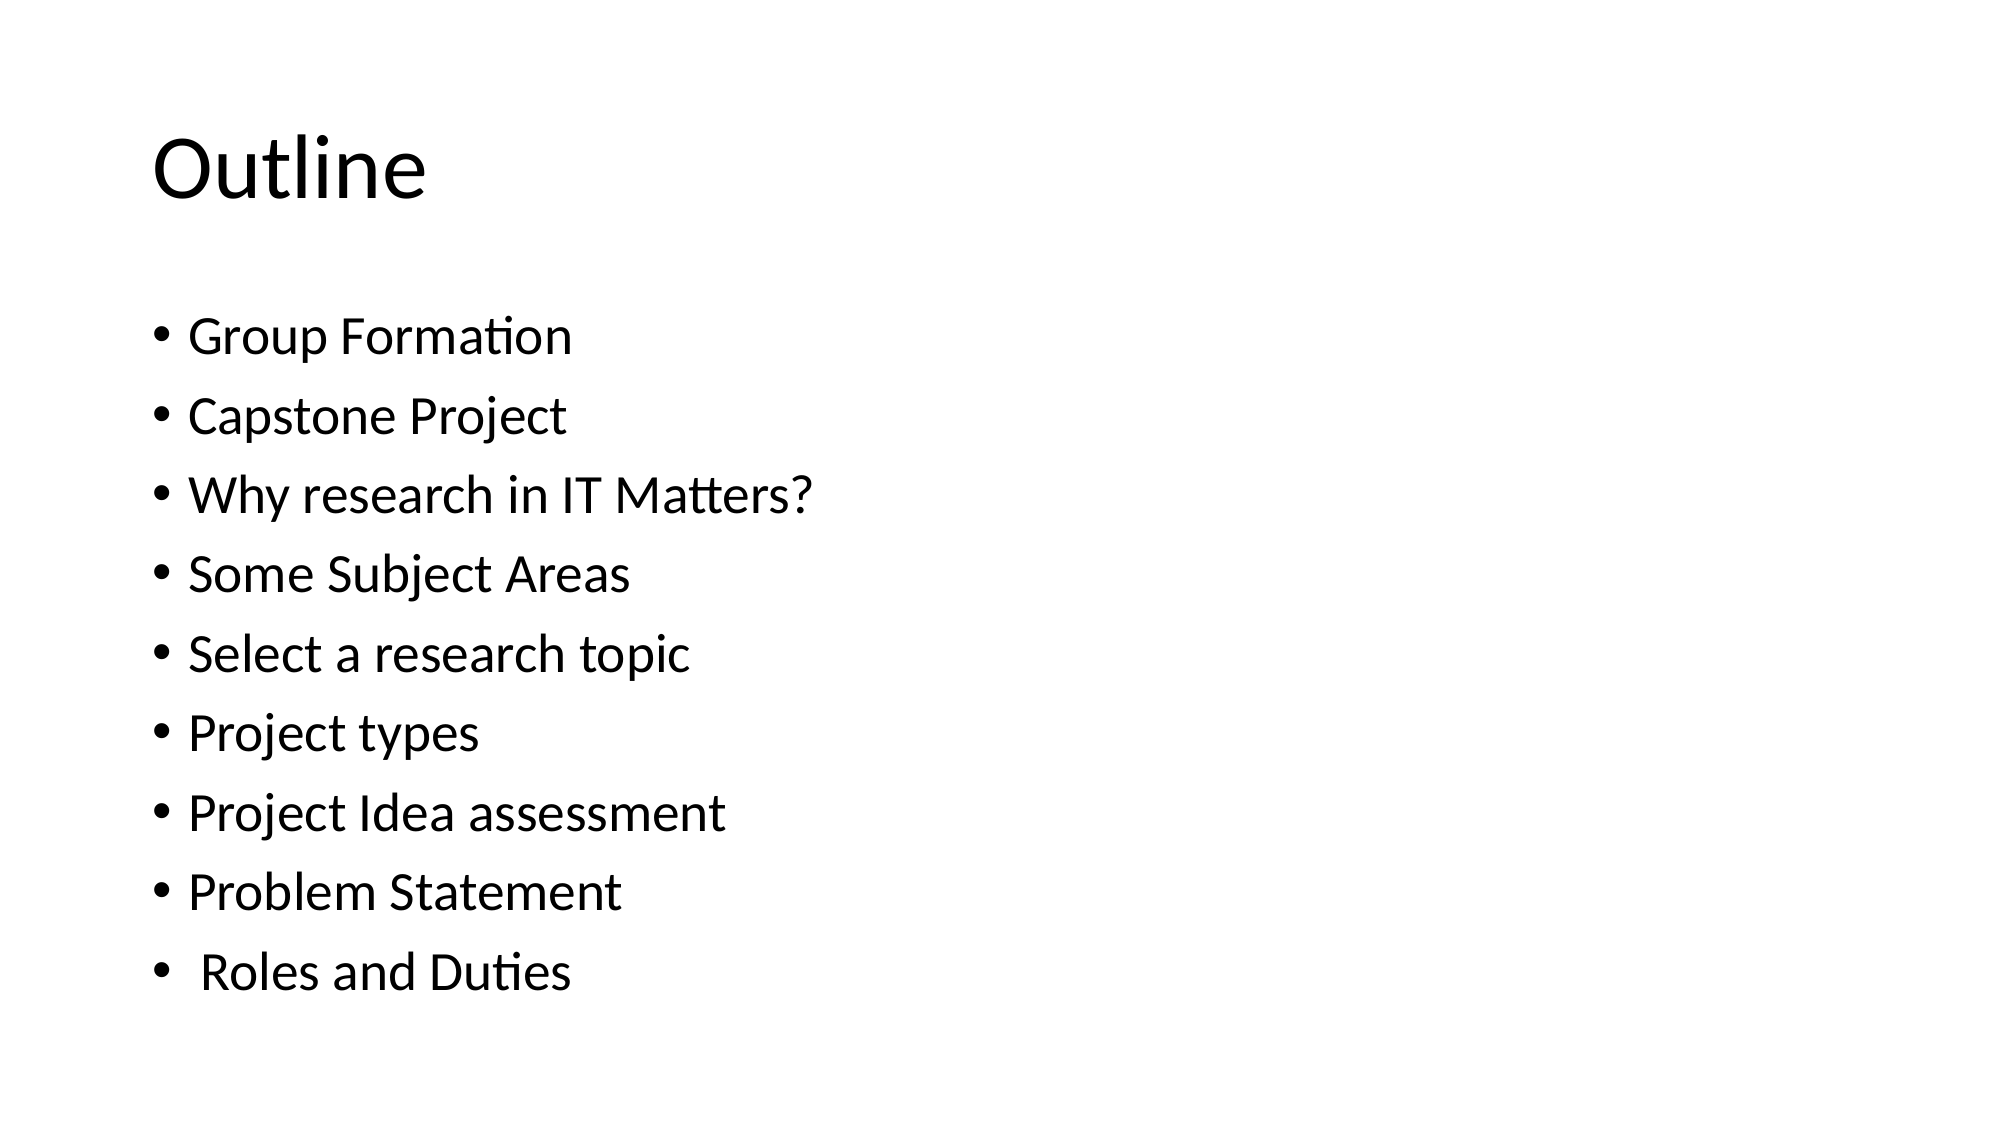

# Outline
Group Formation
Capstone Project
Why research in IT Matters?
Some Subject Areas
Select a research topic
Project types
Project Idea assessment
Problem Statement
 Roles and Duties